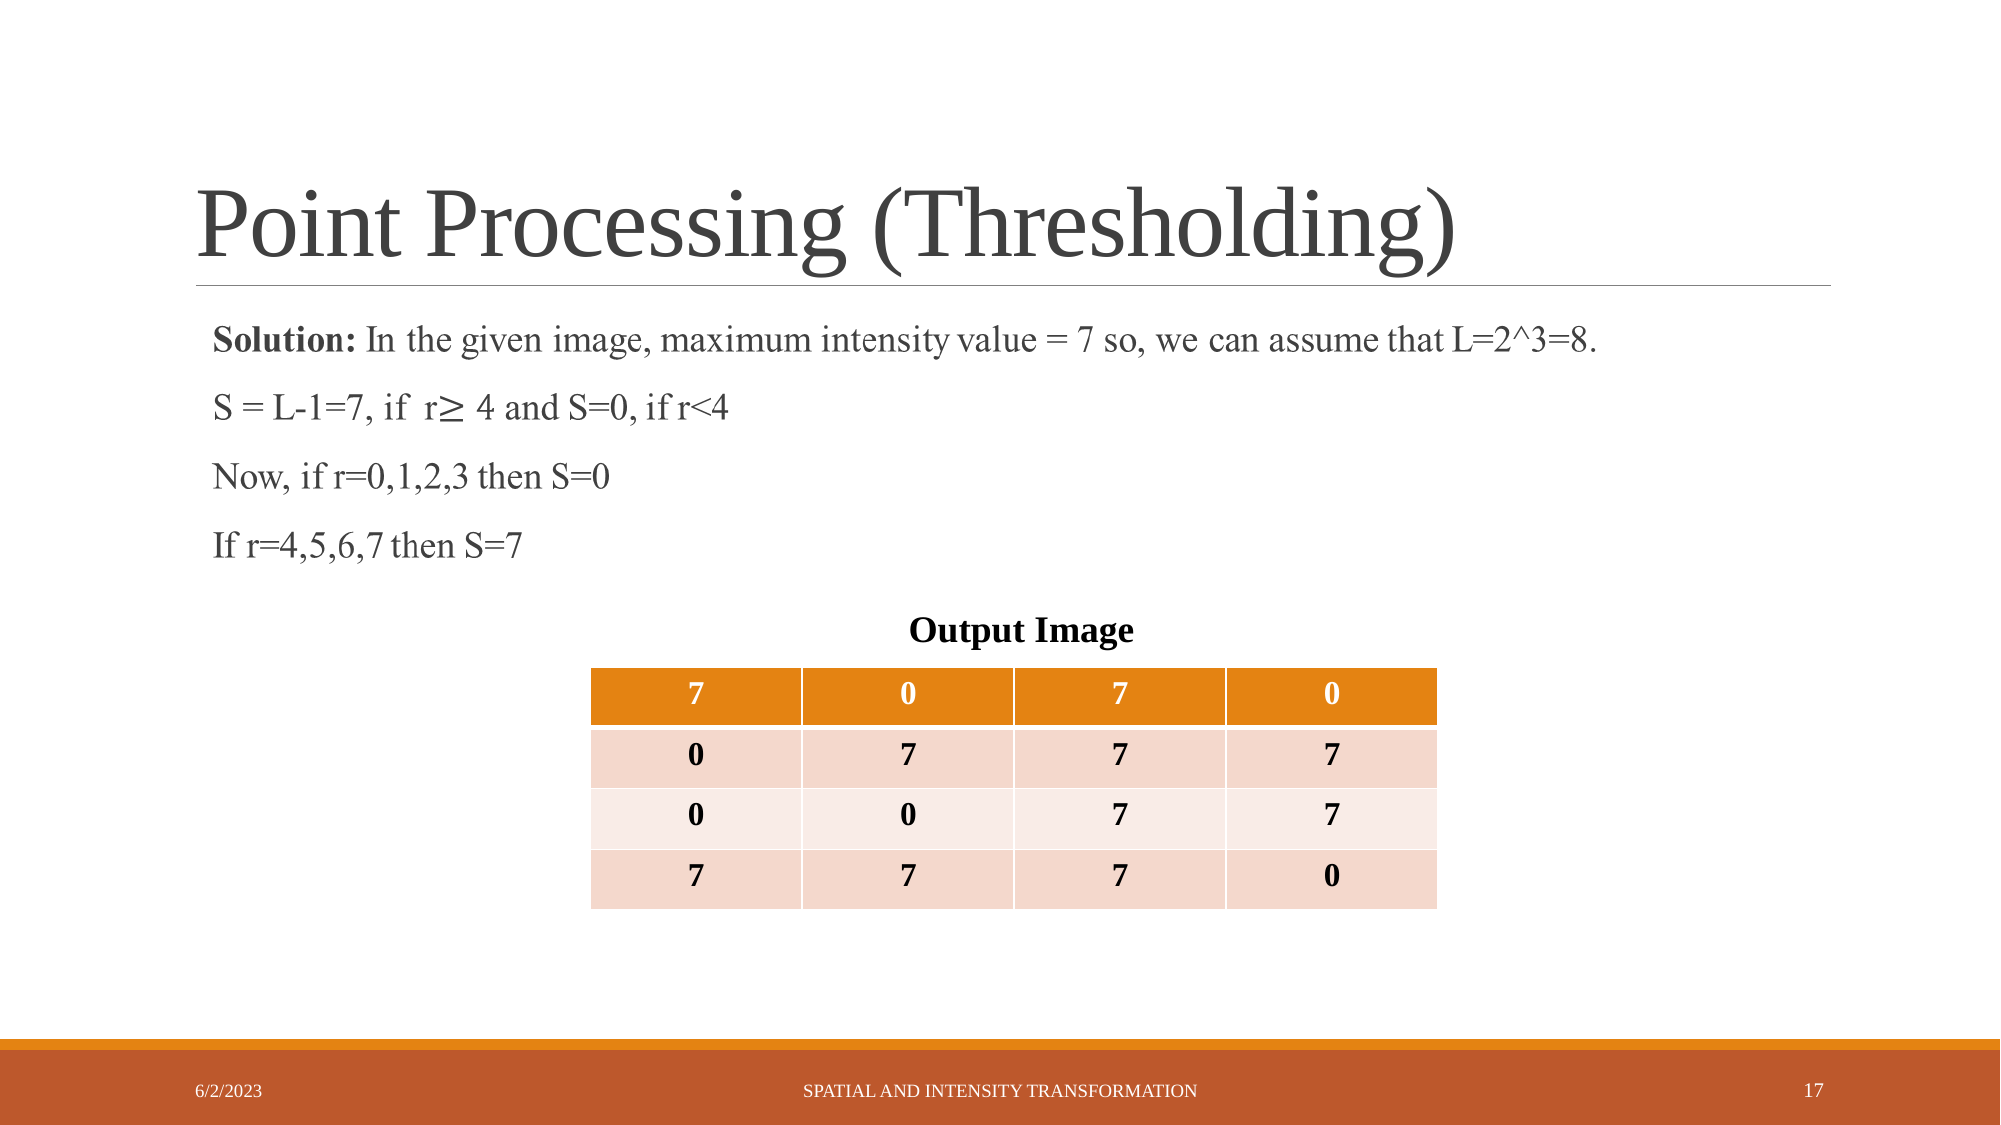

# Point Processing (Thresholding)

Output Image
| 7 | 0 | 7 | 0 |
| --- | --- | --- | --- |
| 0 | 7 | 7 | 7 |
| 0 | 0 | 7 | 7 |
| 7 | 7 | 7 | 0 |
6/2/2023
Spatial and Intensity Transformation
17